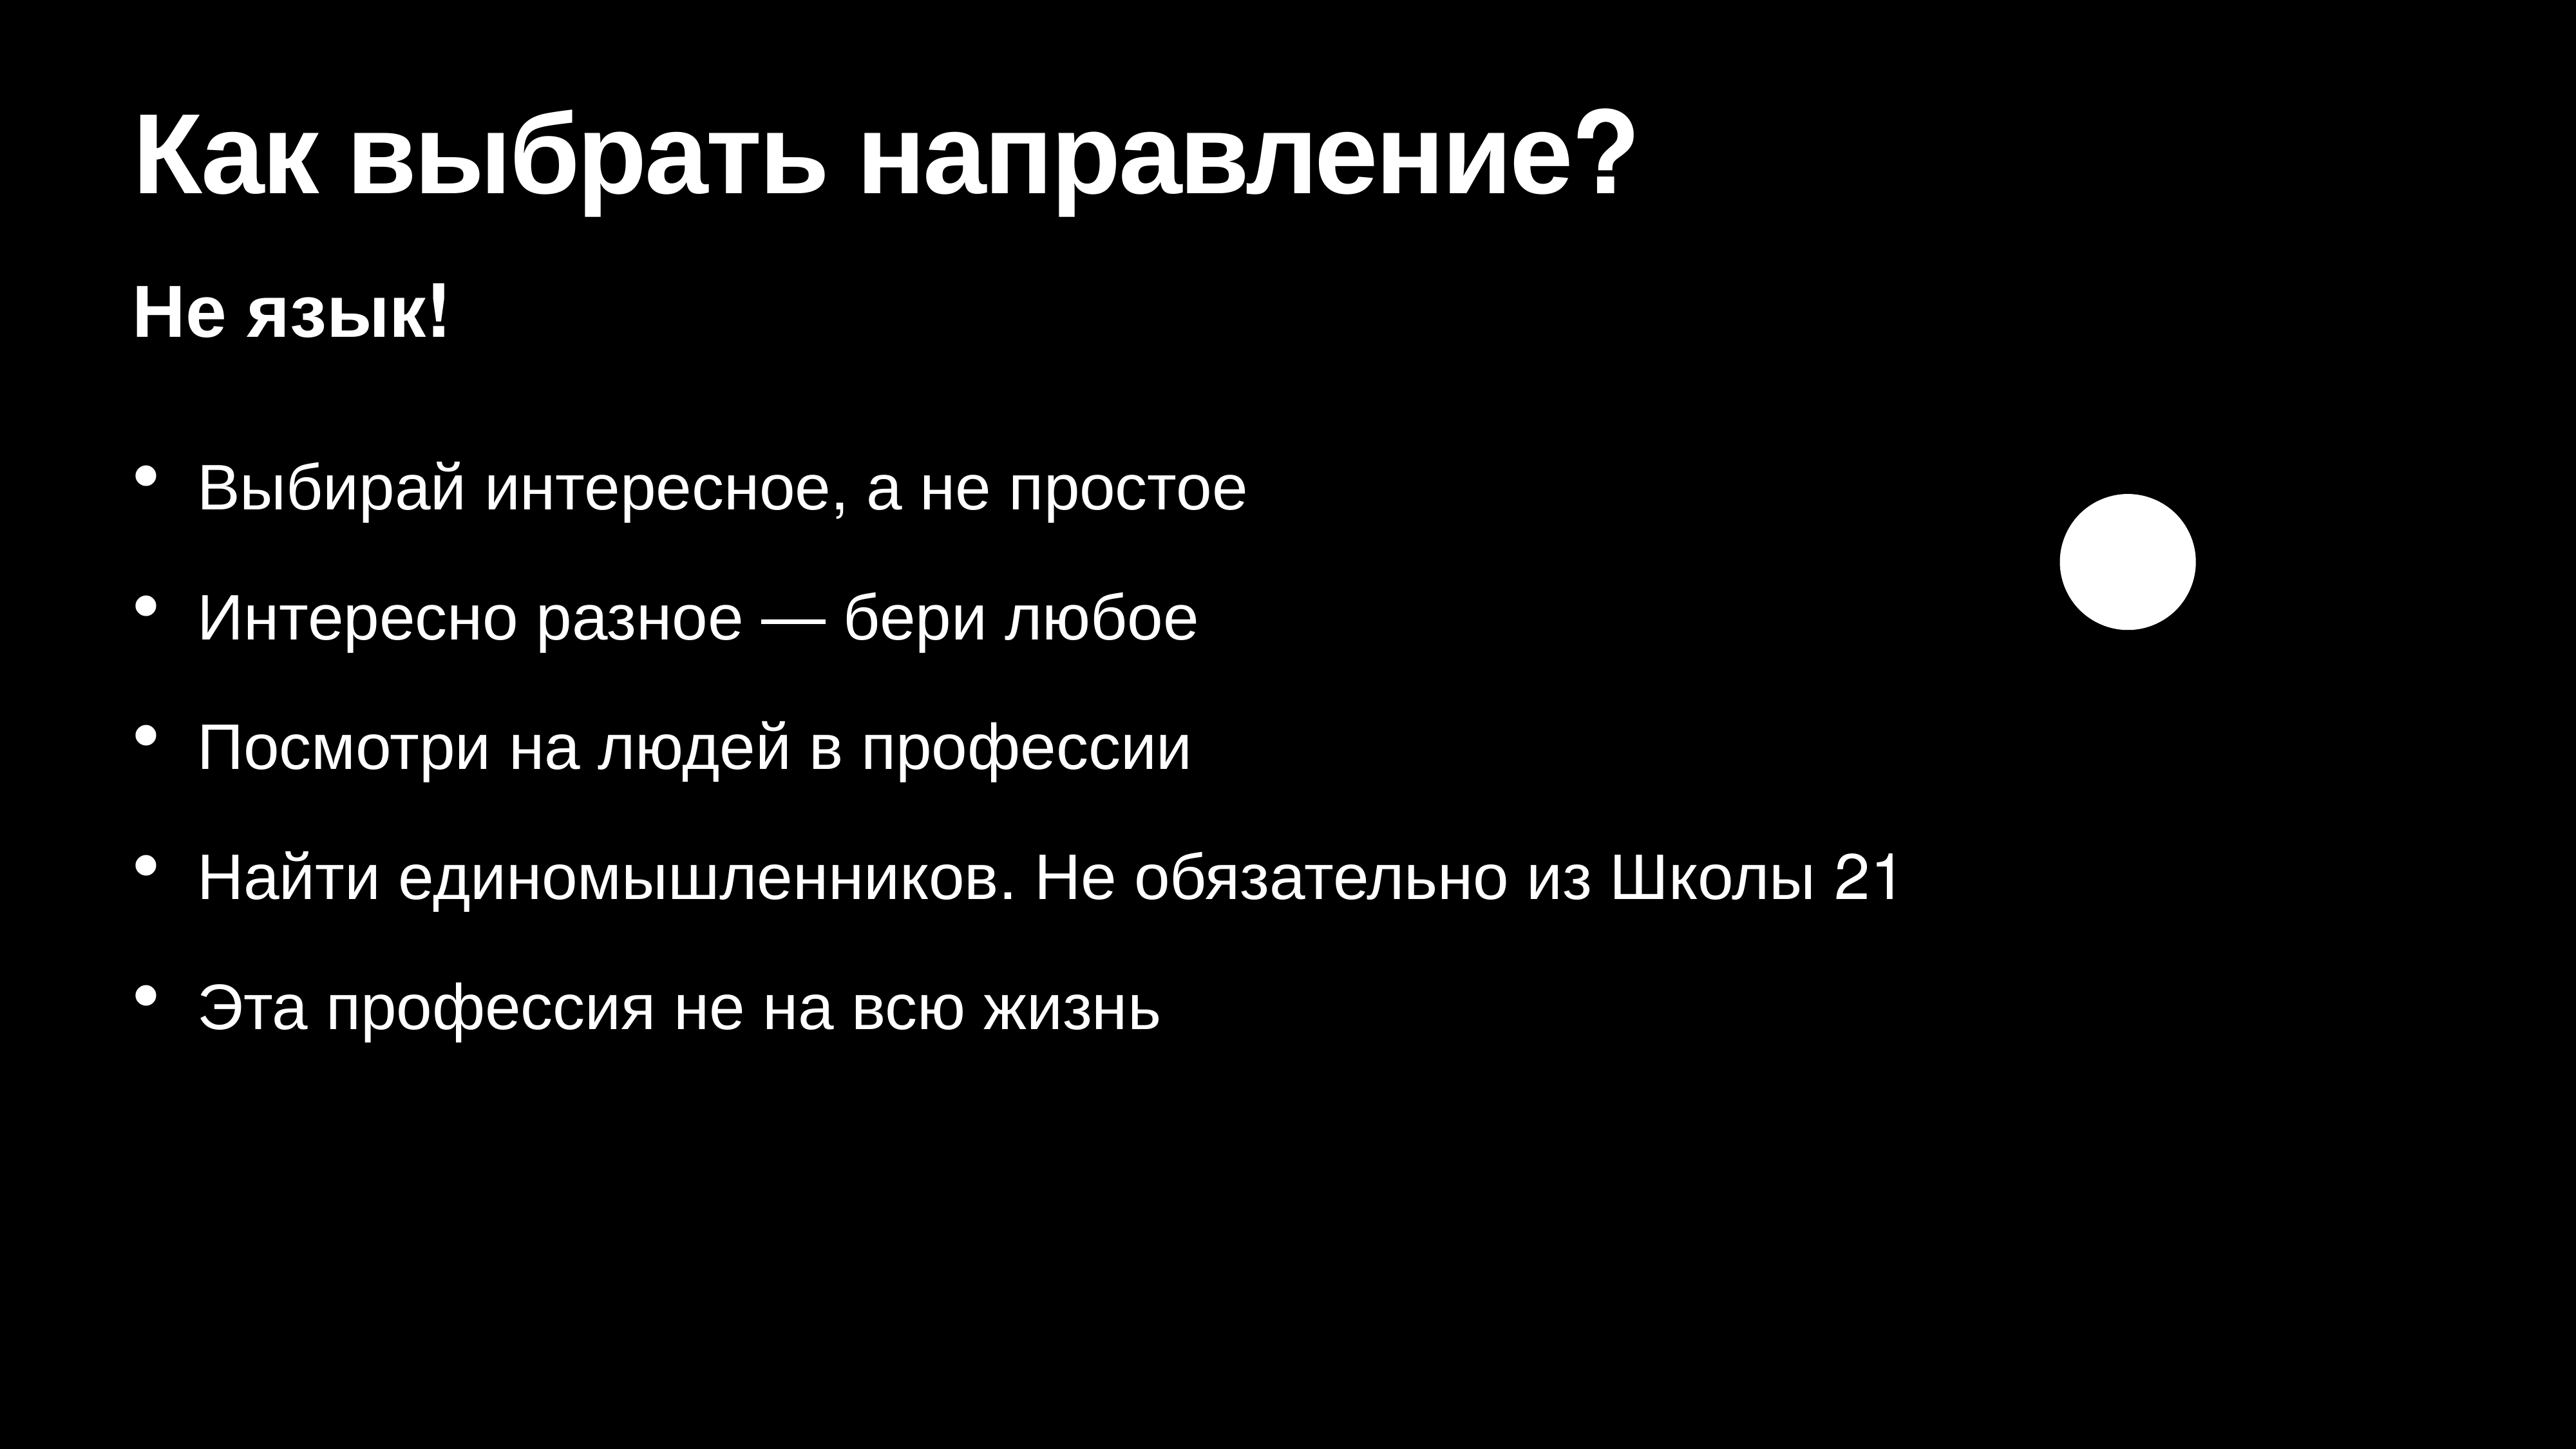

# Как выбрать направление?
Не язык!
Выбирай интересное, а не простое
Интересно разное — бери любое
Посмотри на людей в профессии
Найти единомышленников. Не обязательно из Школы 21
Эта профессия не на всю жизнь